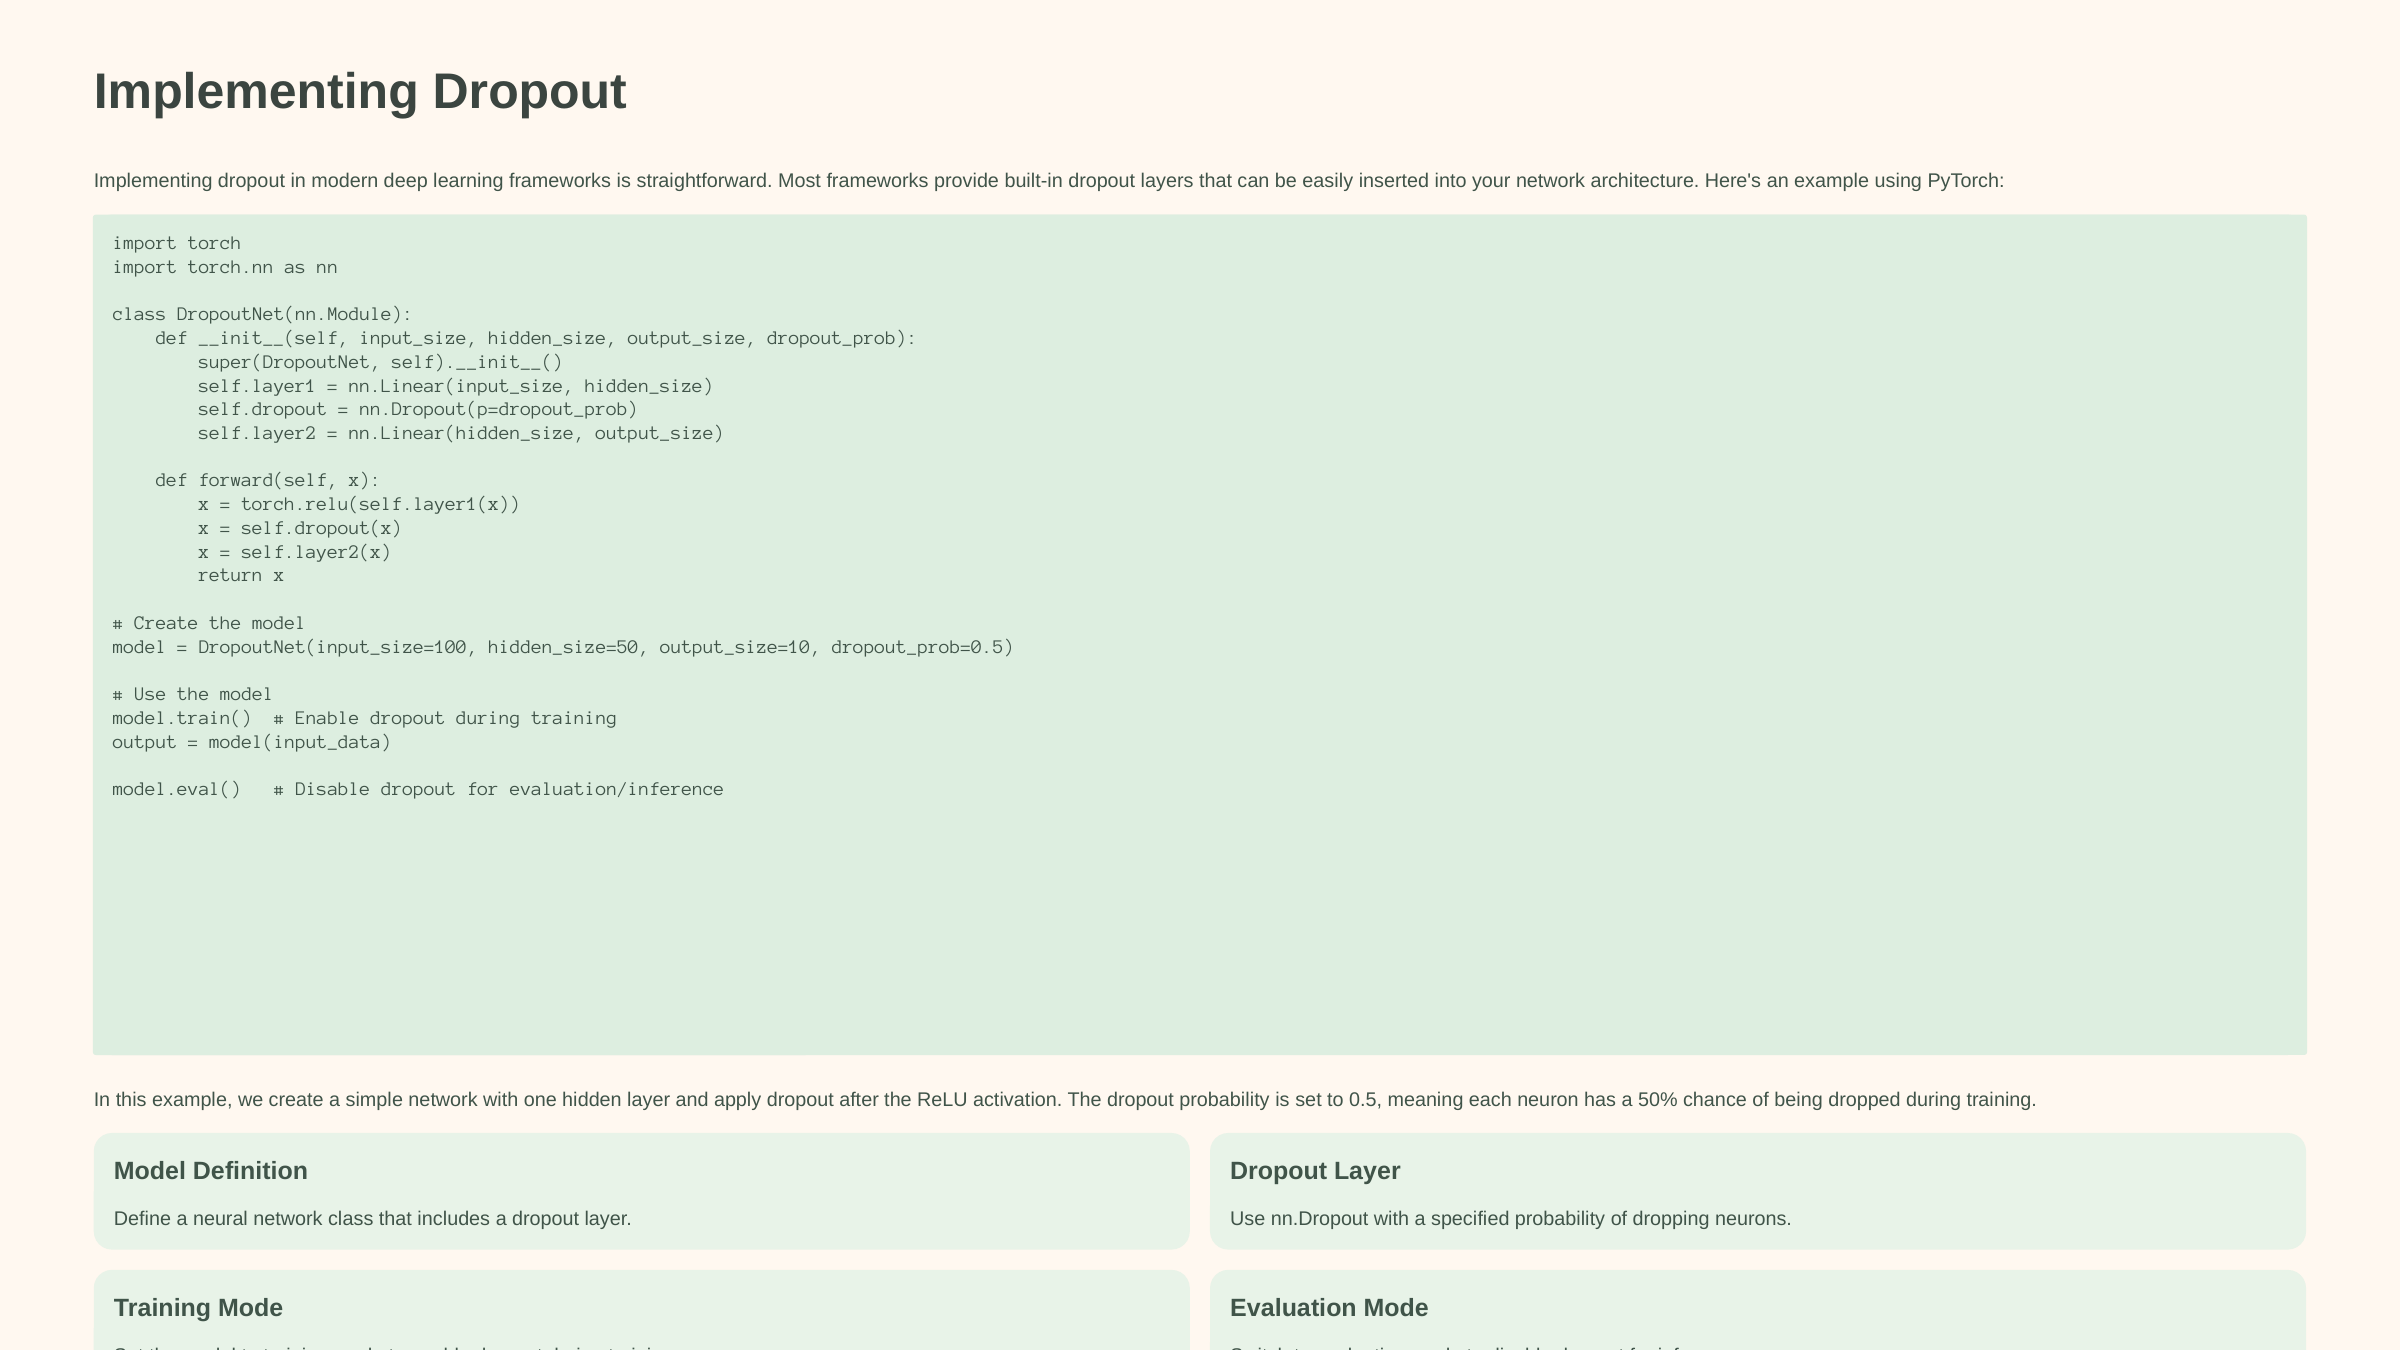

Implementing Dropout
Implementing dropout in modern deep learning frameworks is straightforward. Most frameworks provide built-in dropout layers that can be easily inserted into your network architecture. Here's an example using PyTorch:

import torch
import torch.nn as nn

class DropoutNet(nn.Module):
    def __init__(self, input_size, hidden_size, output_size, dropout_prob):
        super(DropoutNet, self).__init__()
        self.layer1 = nn.Linear(input_size, hidden_size)
        self.dropout = nn.Dropout(p=dropout_prob)
        self.layer2 = nn.Linear(hidden_size, output_size)

    def forward(self, x):
        x = torch.relu(self.layer1(x))
        x = self.dropout(x)
        x = self.layer2(x)
        return x

# Create the model
model = DropoutNet(input_size=100, hidden_size=50, output_size=10, dropout_prob=0.5)

# Use the model
model.train()  # Enable dropout during training
output = model(input_data)

model.eval()   # Disable dropout for evaluation/inference

In this example, we create a simple network with one hidden layer and apply dropout after the ReLU activation. The dropout probability is set to 0.5, meaning each neuron has a 50% chance of being dropped during training.

Model Definition
Dropout Layer
Define a neural network class that includes a dropout layer.
Use nn.Dropout with a specified probability of dropping neurons.

Training Mode
Evaluation Mode
Set the model to training mode to enable dropout during training.
Switch to evaluation mode to disable dropout for inference.